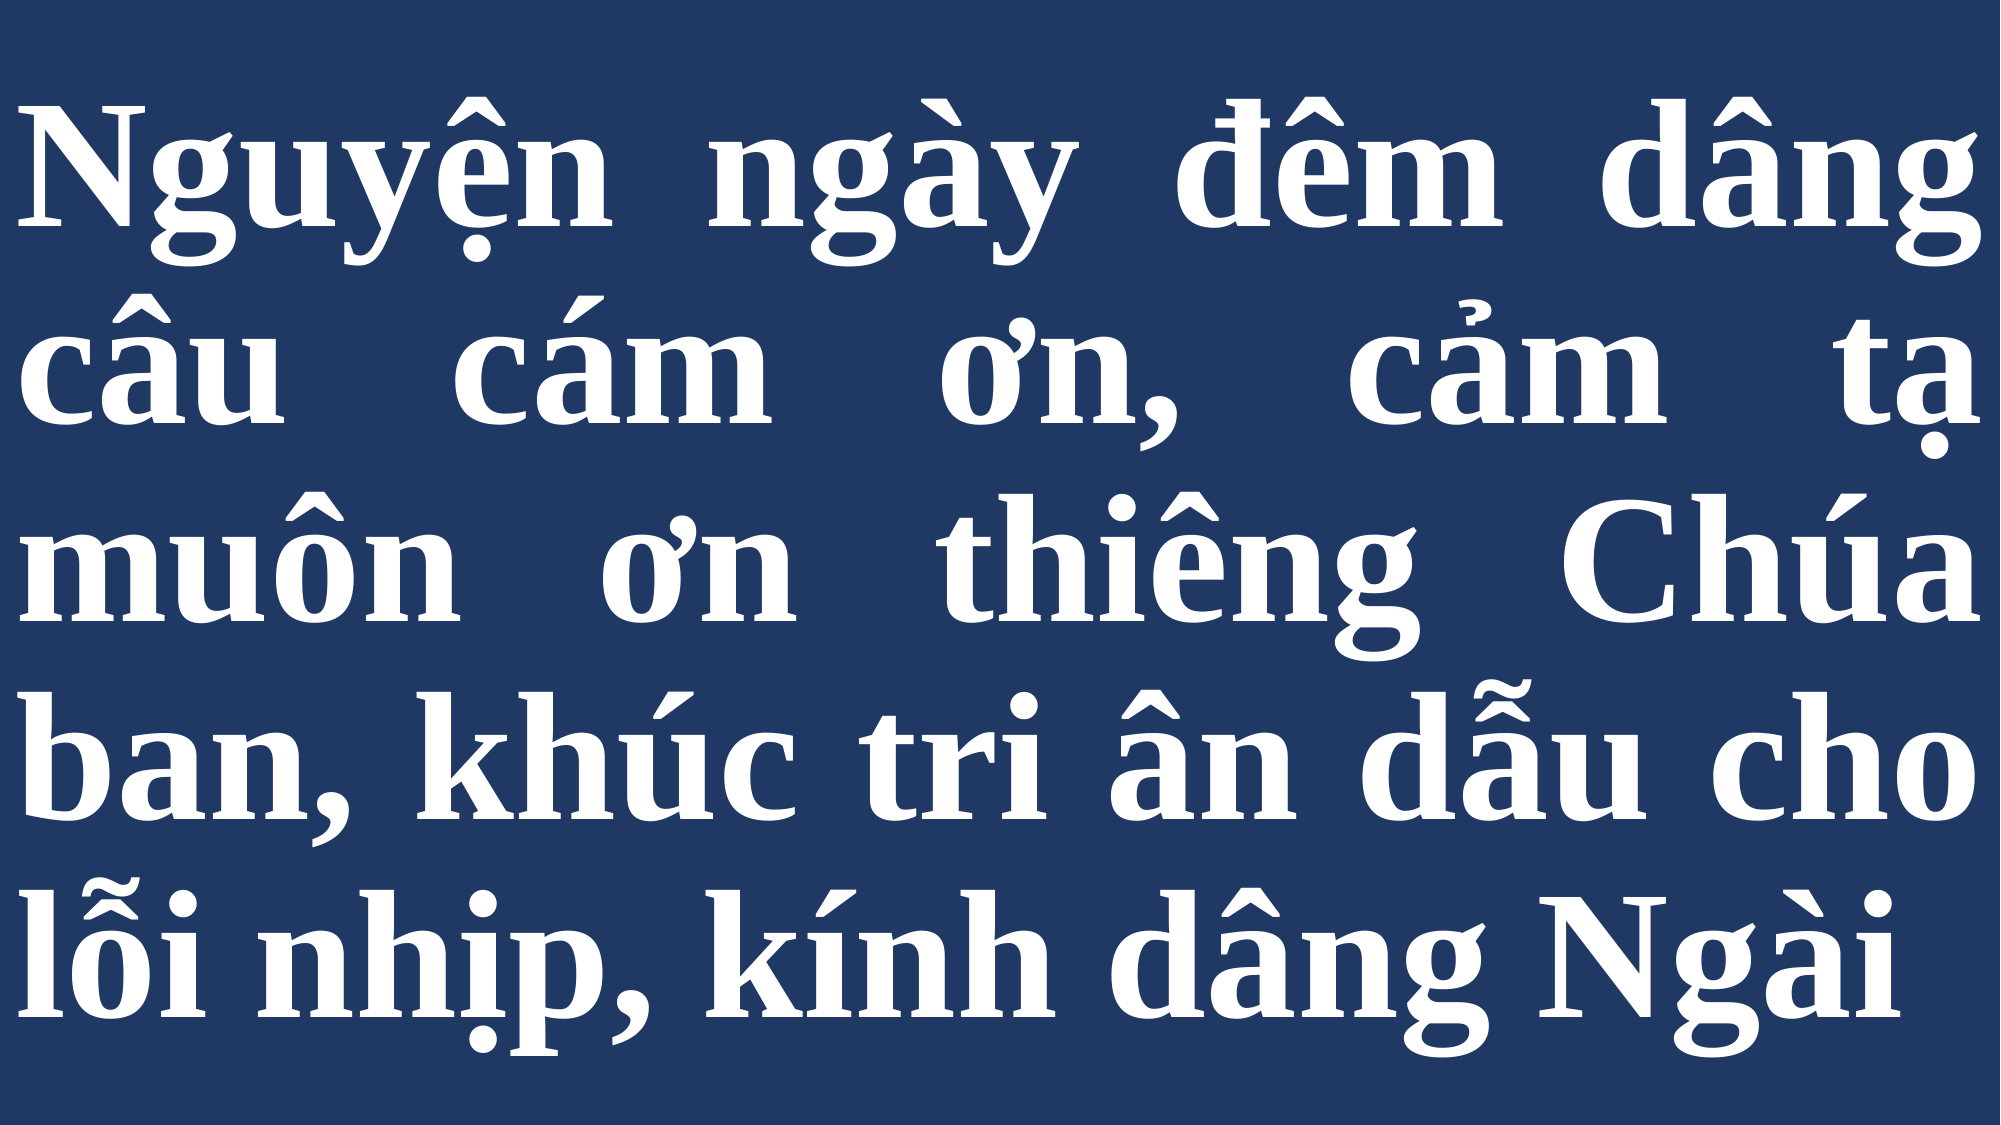

# Nguyện ngày đêm dâng câu cám ơn, cảm tạ muôn ơn thiêng Chúa ban, khúc tri ân dẫu cho lỗi nhịp, kính dâng Ngài